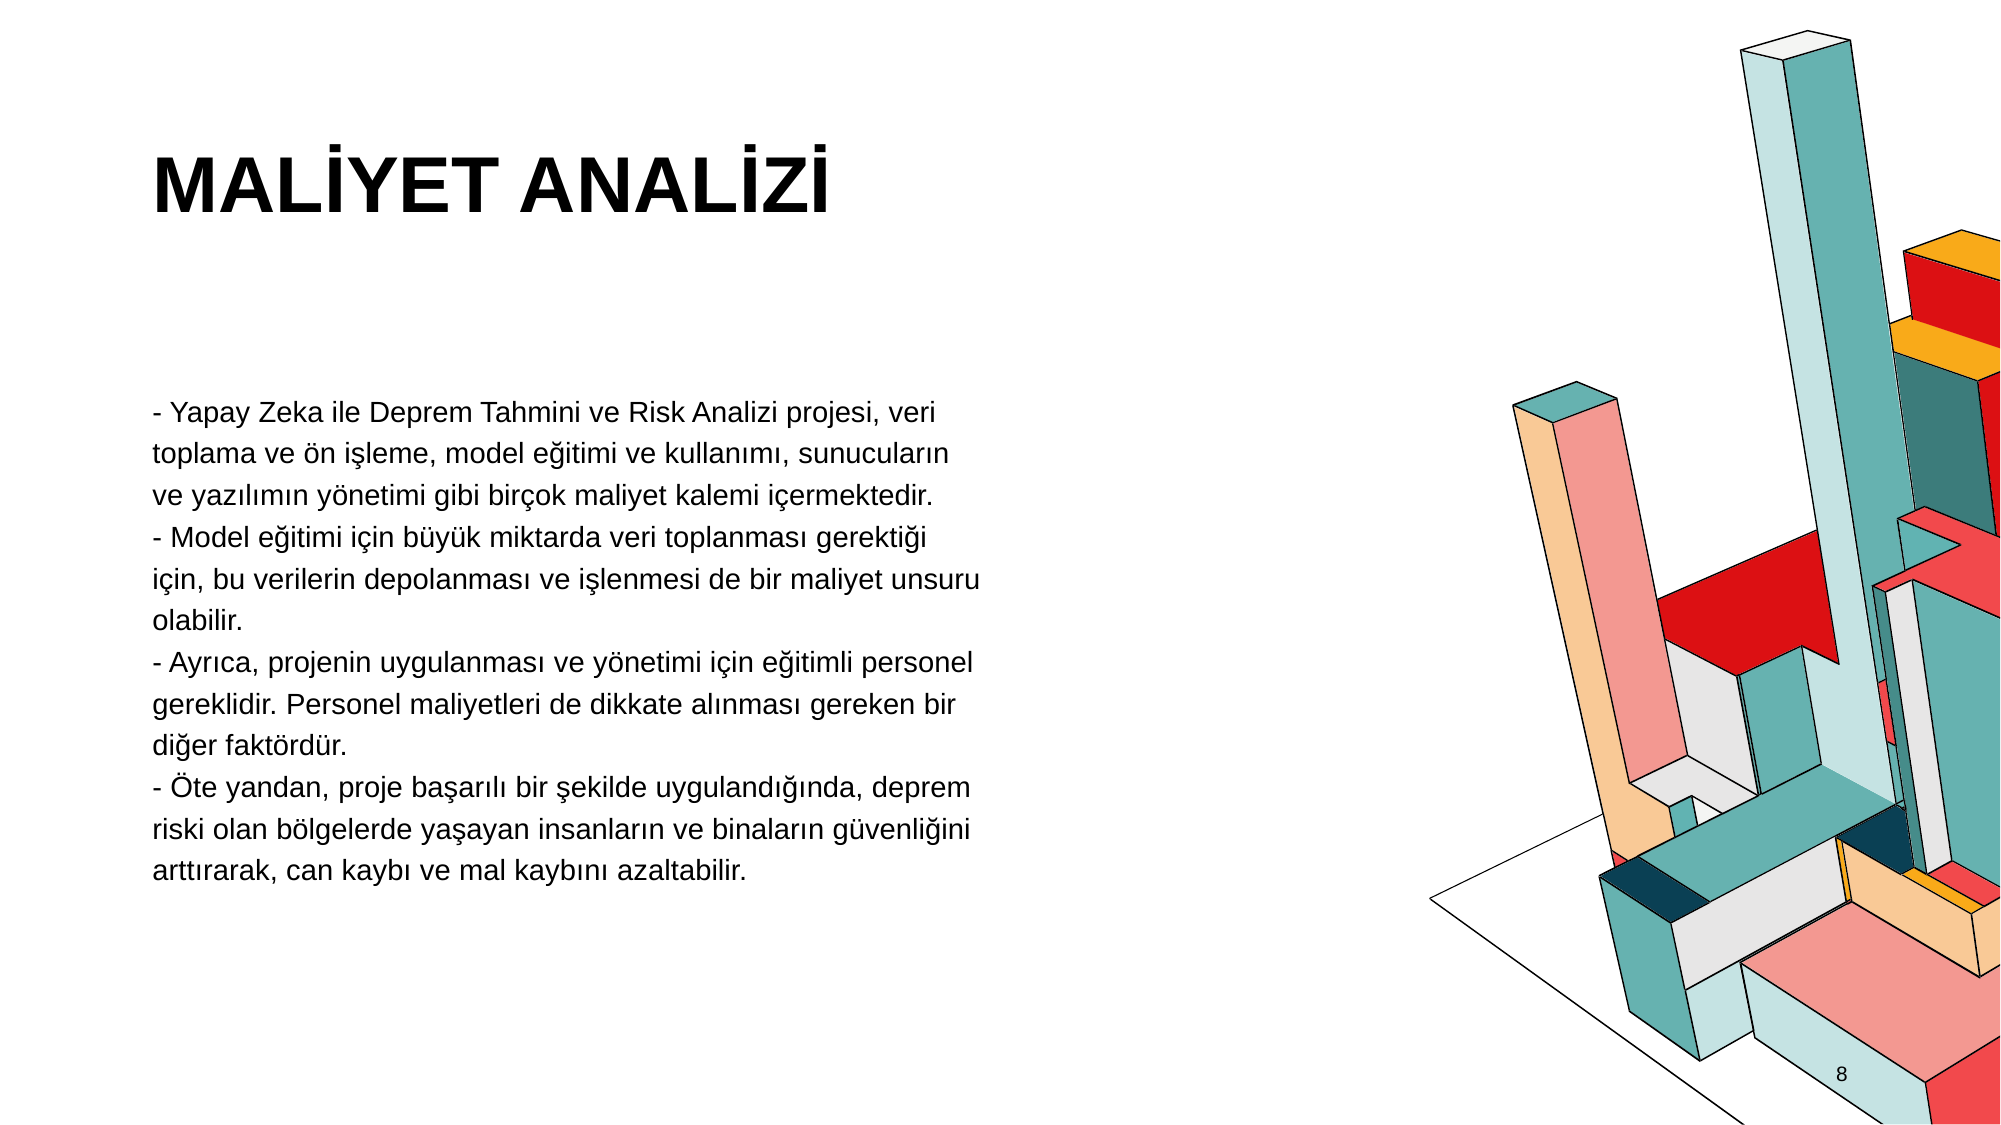

MALİYET ANALİZİ
- Yapay Zeka ile Deprem Tahmini ve Risk Analizi projesi, veri toplama ve ön işleme, model eğitimi ve kullanımı, sunucuların ve yazılımın yönetimi gibi birçok maliyet kalemi içermektedir.
- Model eğitimi için büyük miktarda veri toplanması gerektiği için, bu verilerin depolanması ve işlenmesi de bir maliyet unsuru olabilir.
- Ayrıca, projenin uygulanması ve yönetimi için eğitimli personel gereklidir. Personel maliyetleri de dikkate alınması gereken bir diğer faktördür.
- Öte yandan, proje başarılı bir şekilde uygulandığında, deprem riski olan bölgelerde yaşayan insanların ve binaların güvenliğini arttırarak, can kaybı ve mal kaybını azaltabilir.
8